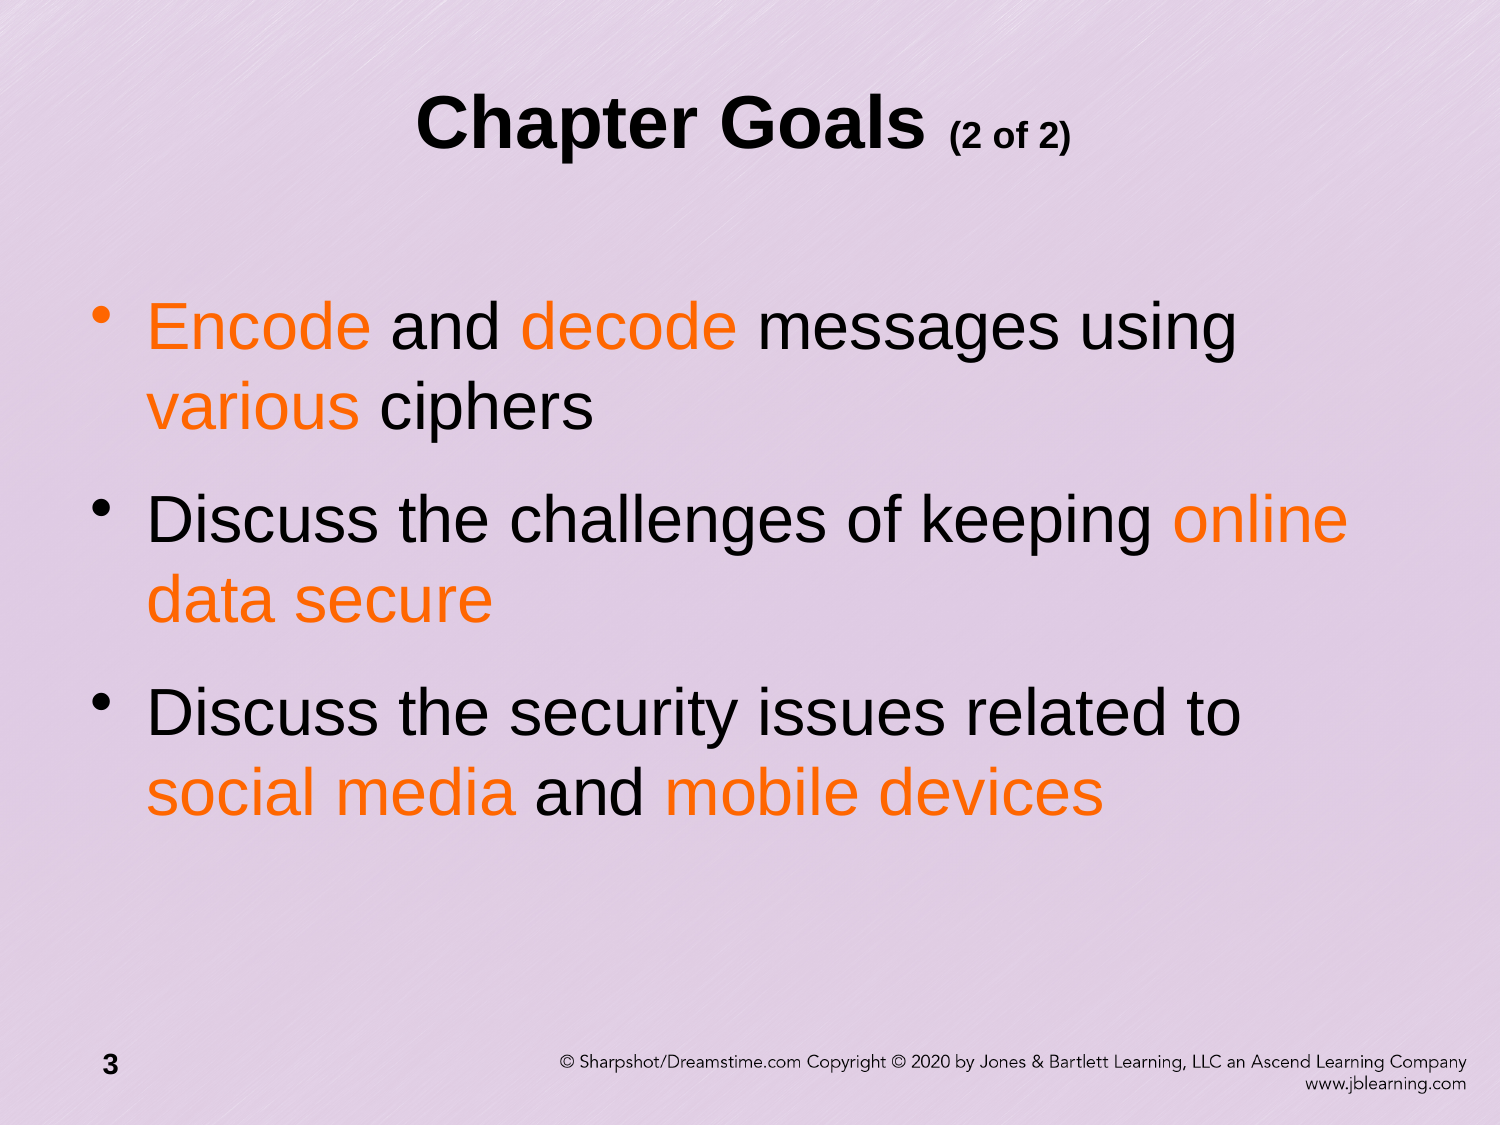

# Chapter Goals (2 of 2)
Encode and decode messages using various ciphers
Discuss the challenges of keeping online data secure
Discuss the security issues related to social media and mobile devices
3